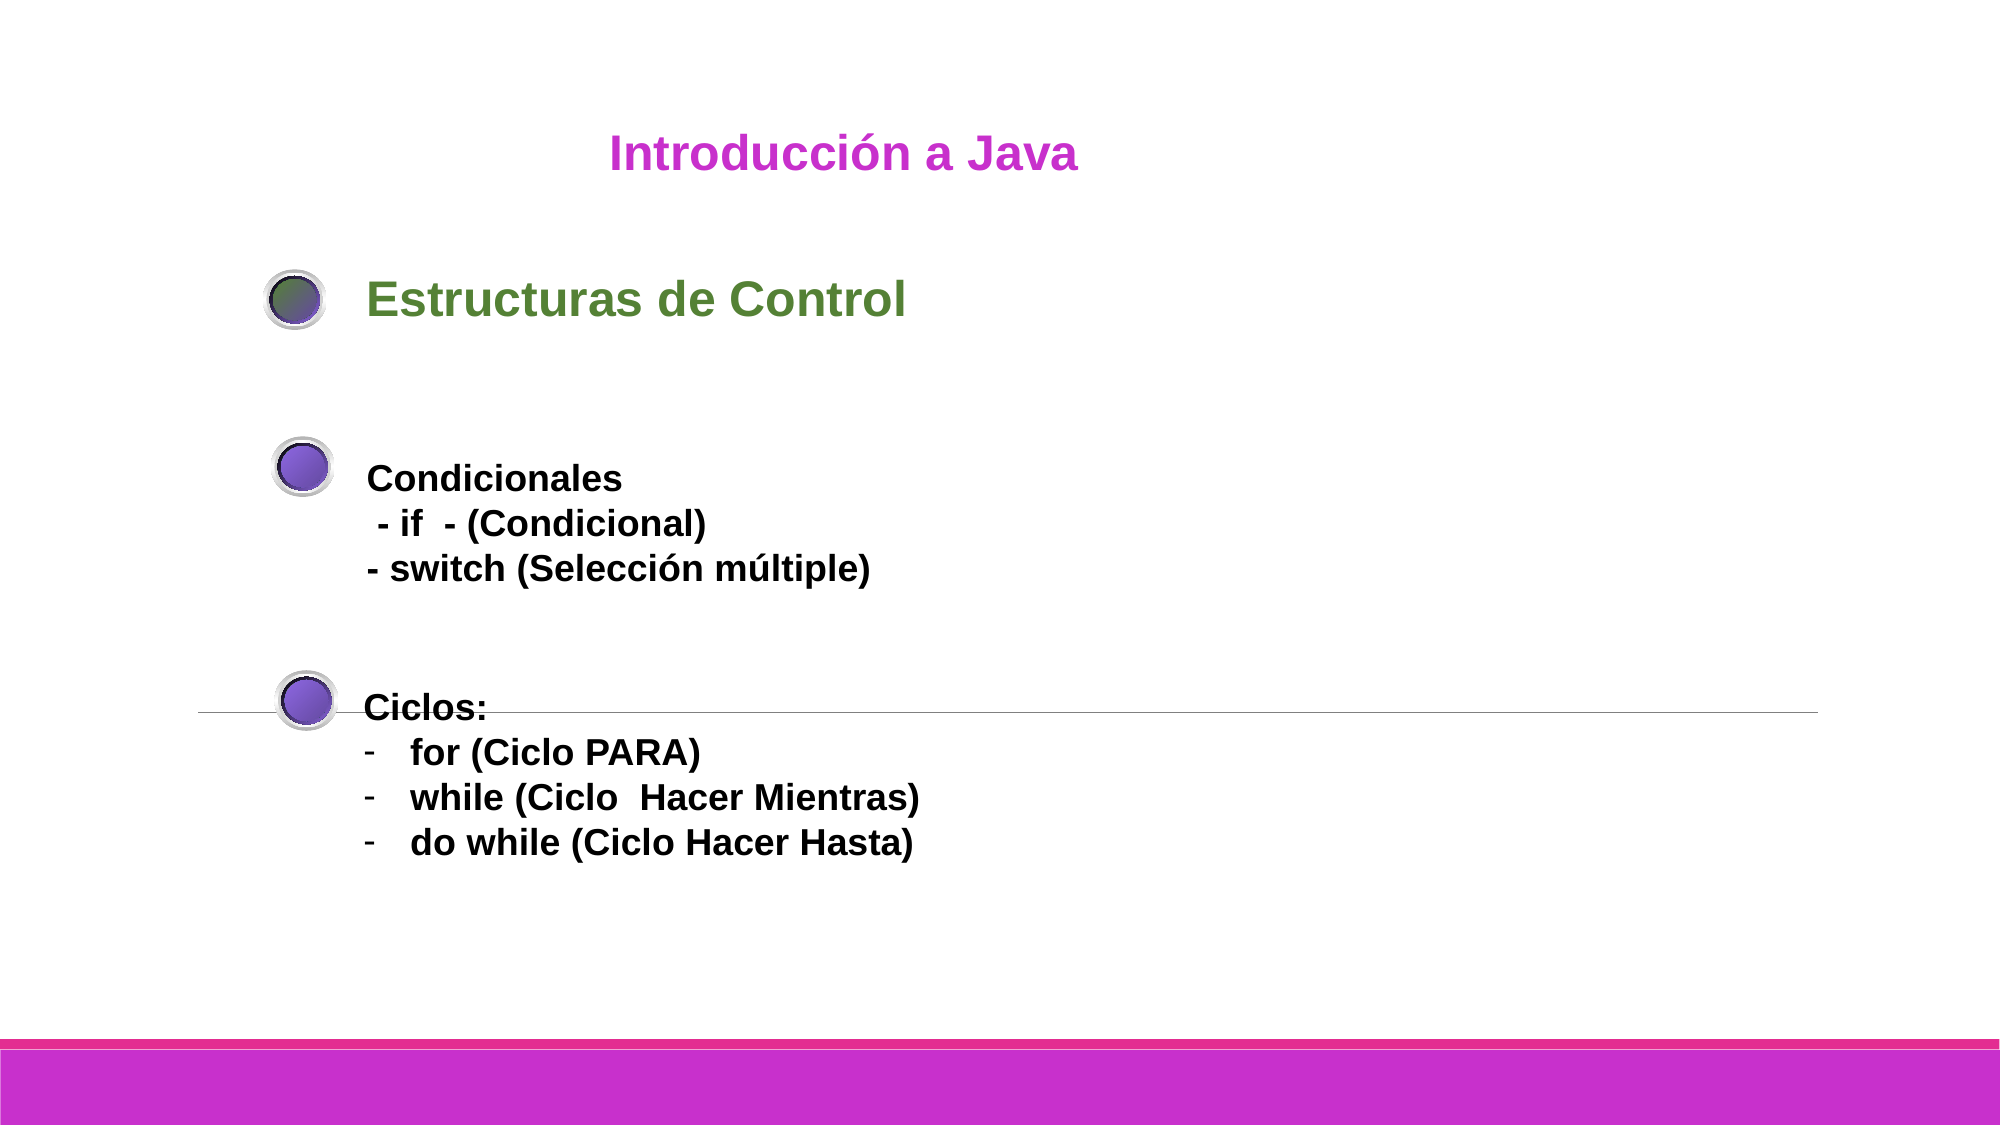

Introducción a Java
Estructuras de Control

Condicionales
 - if  - (Condicional)
- switch (Selección múltiple)

Ciclos:
for (Ciclo PARA)
while (Ciclo  Hacer Mientras)
do while (Ciclo Hacer Hasta)